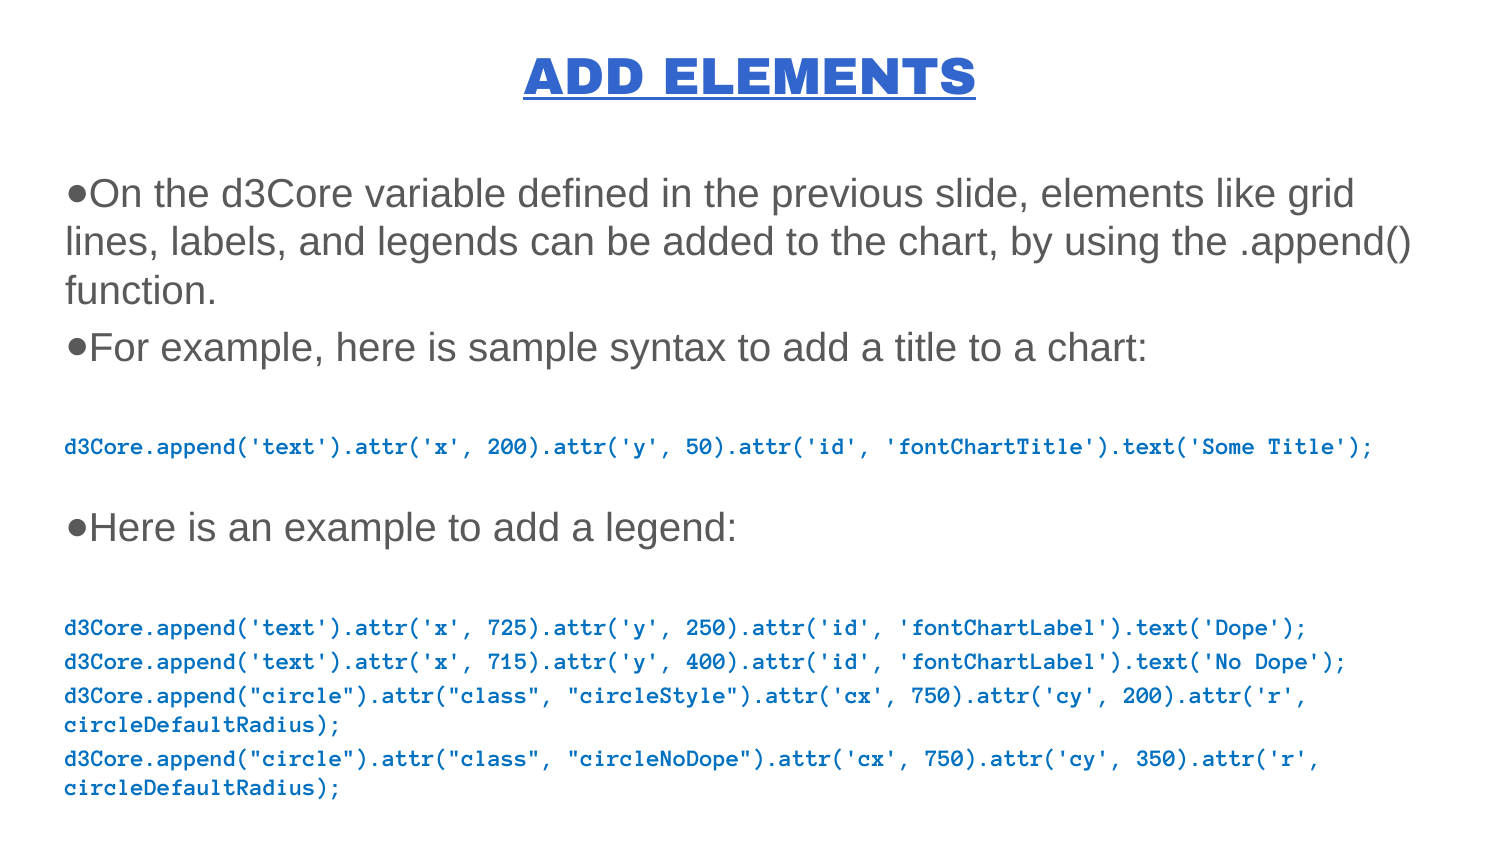

# ADD ELEMENTS
On the d3Core variable defined in the previous slide, elements like grid lines, labels, and legends can be added to the chart, by using the .append() function.
For example, here is sample syntax to add a title to a chart:

d3Core.append('text').attr('x', 200).attr('y', 50).attr('id', 'fontChartTitle').text('Some Title');

Here is an example to add a legend:

d3Core.append('text').attr('x', 725).attr('y', 250).attr('id', 'fontChartLabel').text('Dope');
d3Core.append('text').attr('x', 715).attr('y', 400).attr('id', 'fontChartLabel').text('No Dope');
d3Core.append("circle").attr("class", "circleStyle").attr('cx', 750).attr('cy', 200).attr('r', circleDefaultRadius);
d3Core.append("circle").attr("class", "circleNoDope").attr('cx', 750).attr('cy', 350).attr('r', circleDefaultRadius);